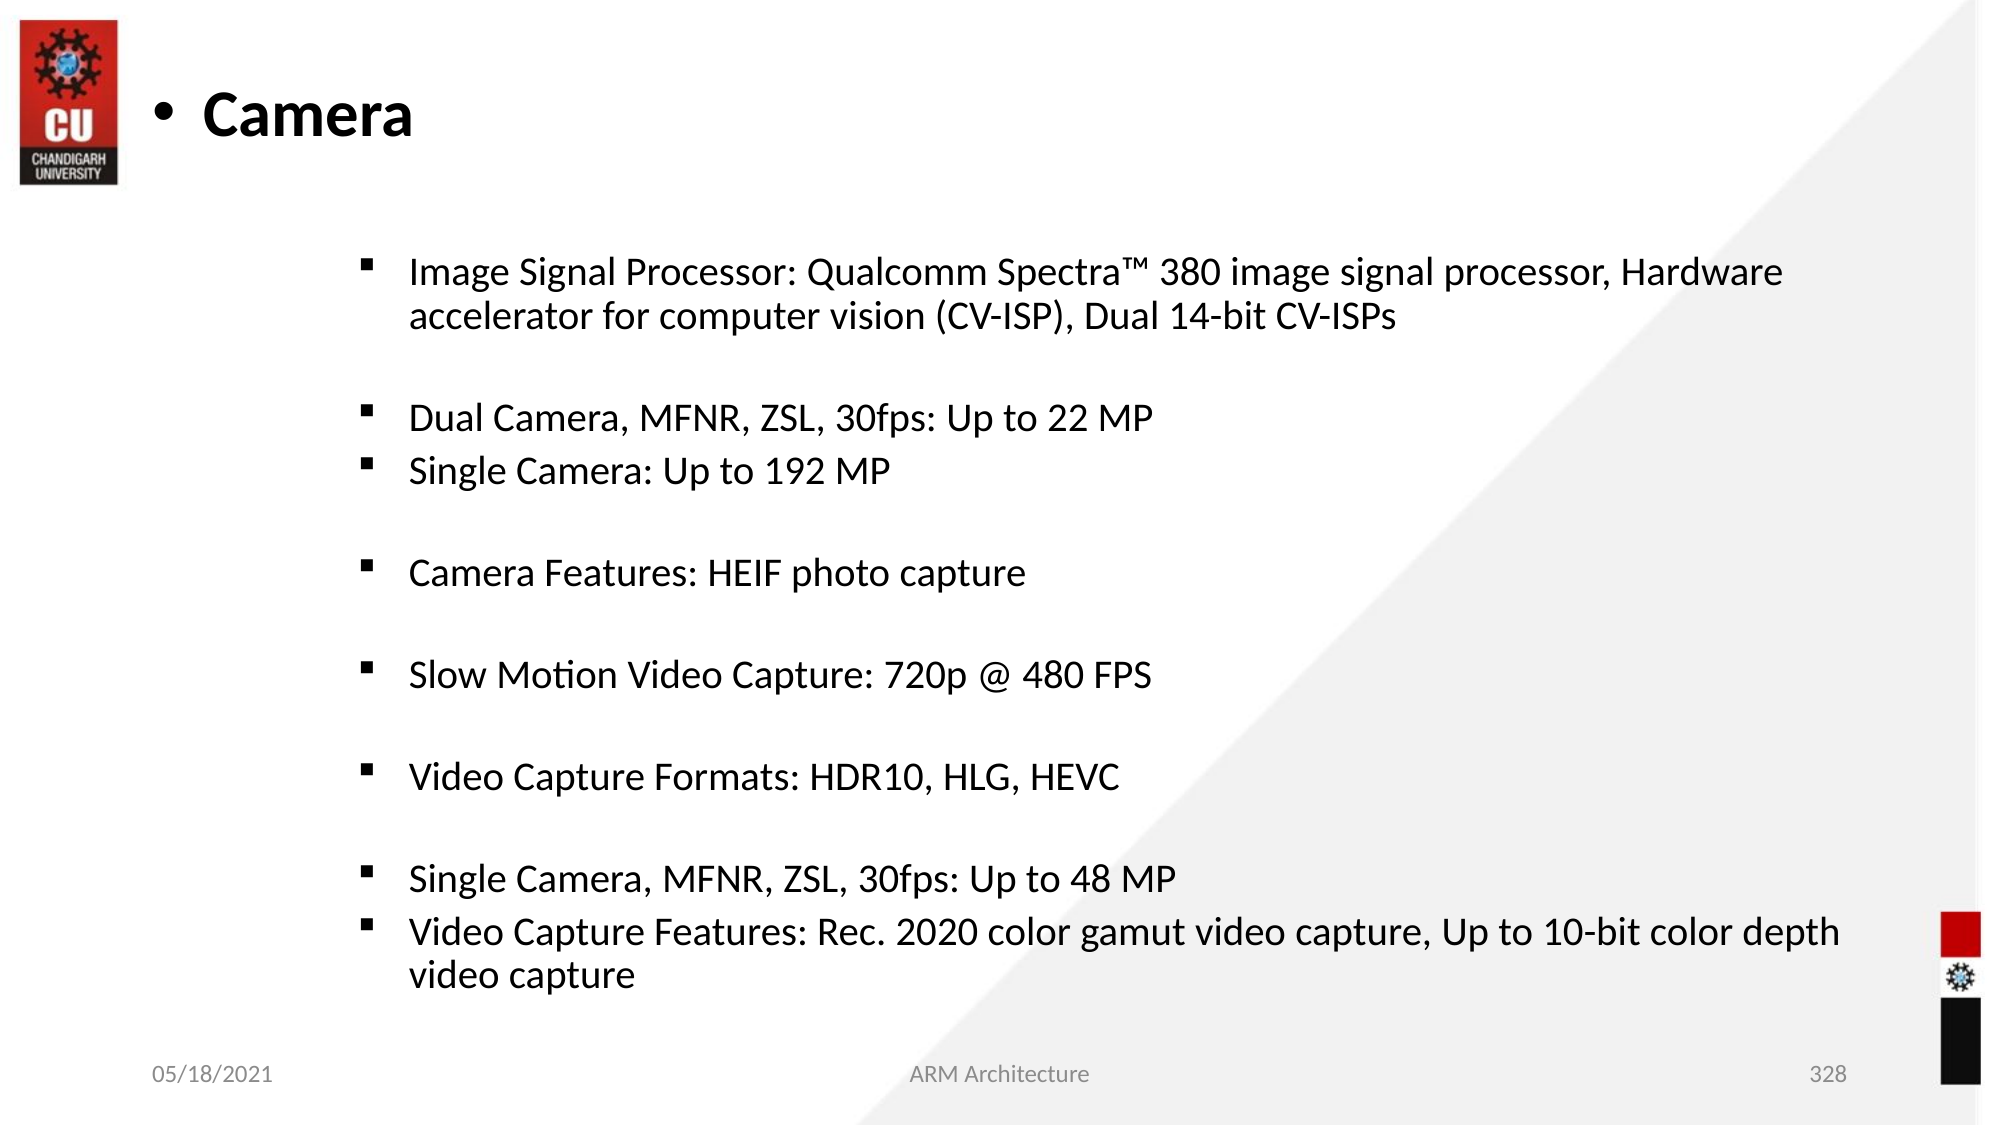

Camera

Image Signal Processor: Qualcomm Spectra™ 380 image signal processor, Hardware accelerator for computer vision (CV-ISP), Dual 14-bit CV-ISPs

Dual Camera, MFNR, ZSL, 30fps: Up to 22 MP
Single Camera: Up to 192 MP

Camera Features: HEIF photo capture

Slow Motion Video Capture: 720p @ 480 FPS

Video Capture Formats: HDR10, HLG, HEVC

Single Camera, MFNR, ZSL, 30fps: Up to 48 MP
Video Capture Features: Rec. 2020 color gamut video capture, Up to 10-bit color depth video capture
05/18/2021
ARM Architecture
328